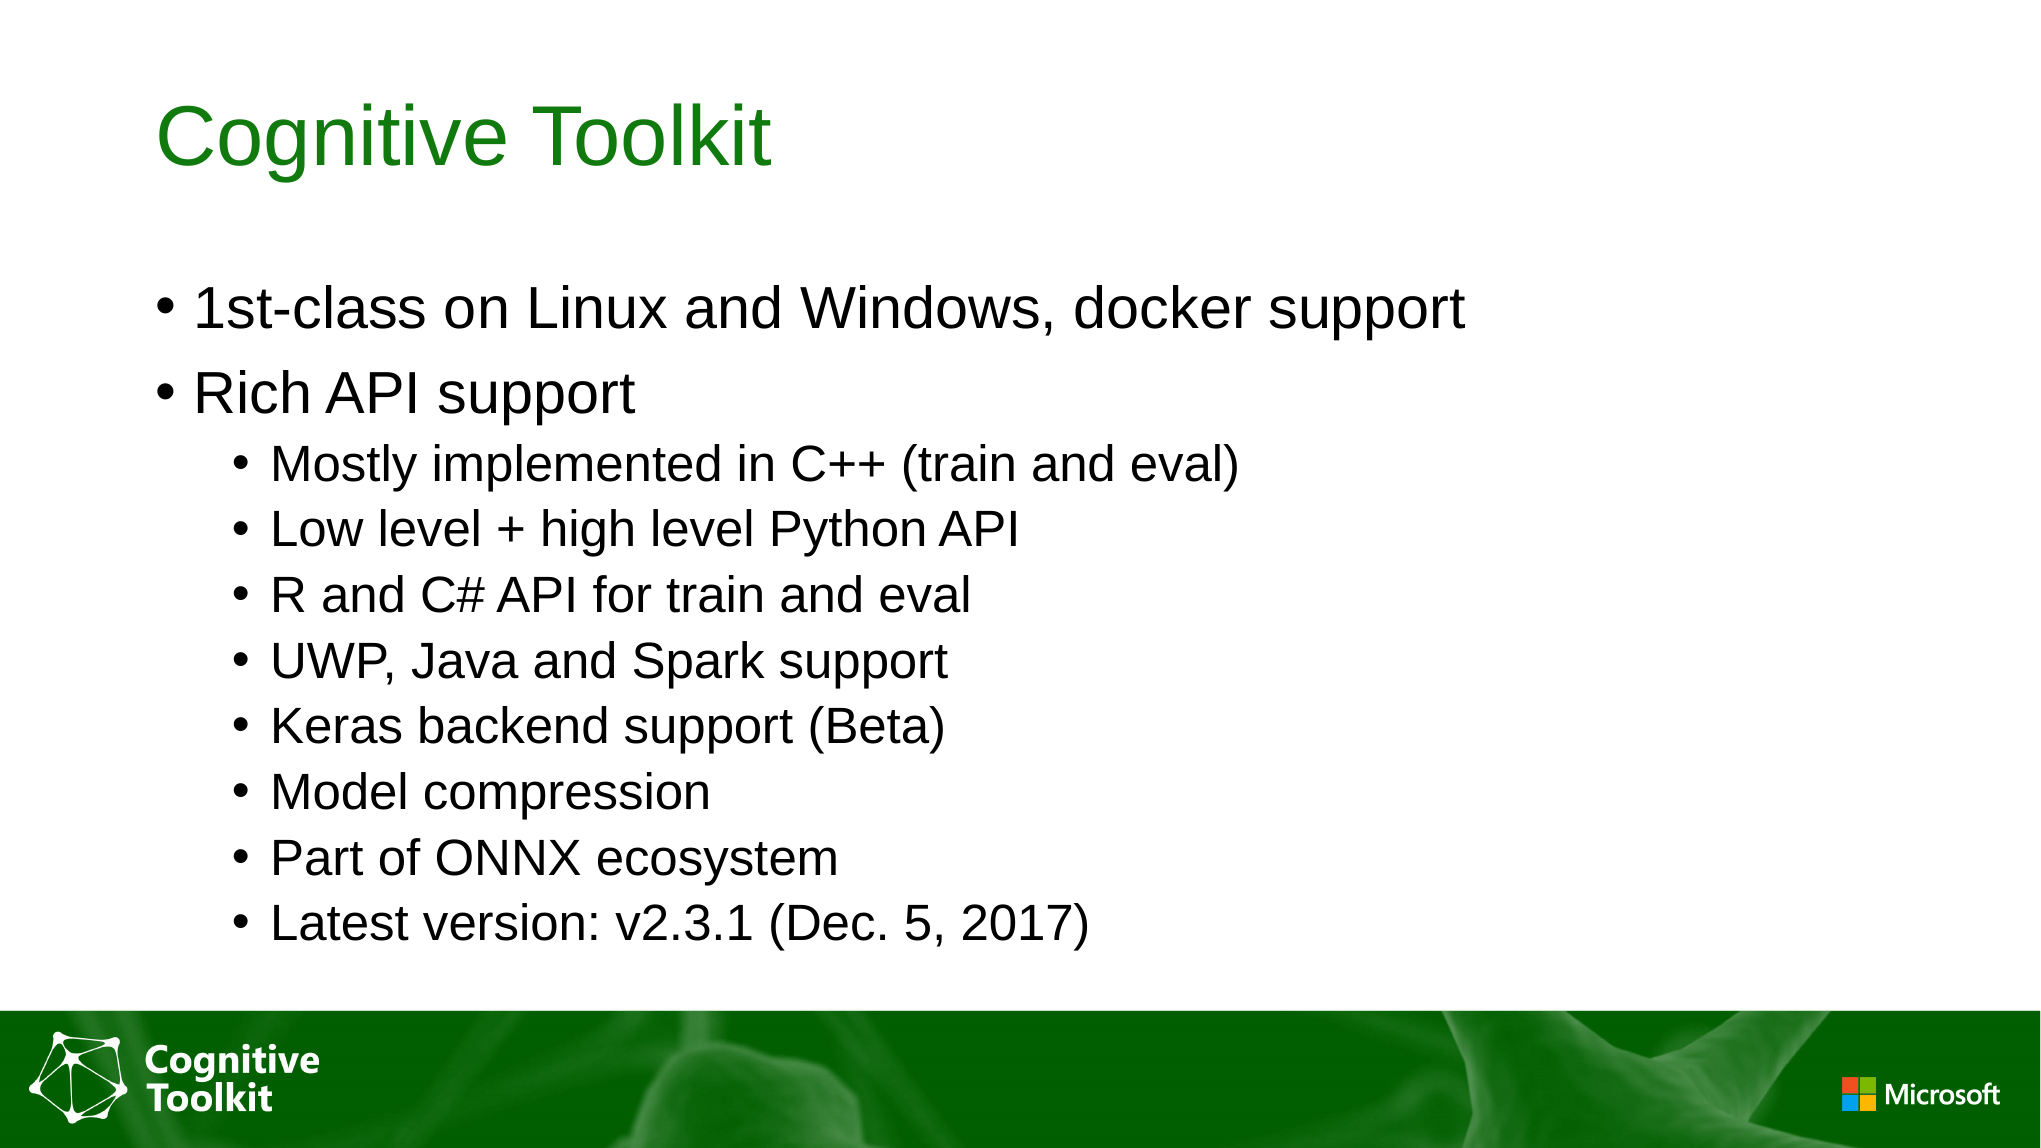

# Cognitive Toolkit
1st-class on Linux and Windows, docker support
Rich API support
Mostly implemented in C++ (train and eval)
Low level + high level Python API
R and C# API for train and eval
UWP, Java and Spark support
Keras backend support (Beta)
Model compression
Part of ONNX ecosystem
Latest version: v2.3.1 (Dec. 5, 2017)